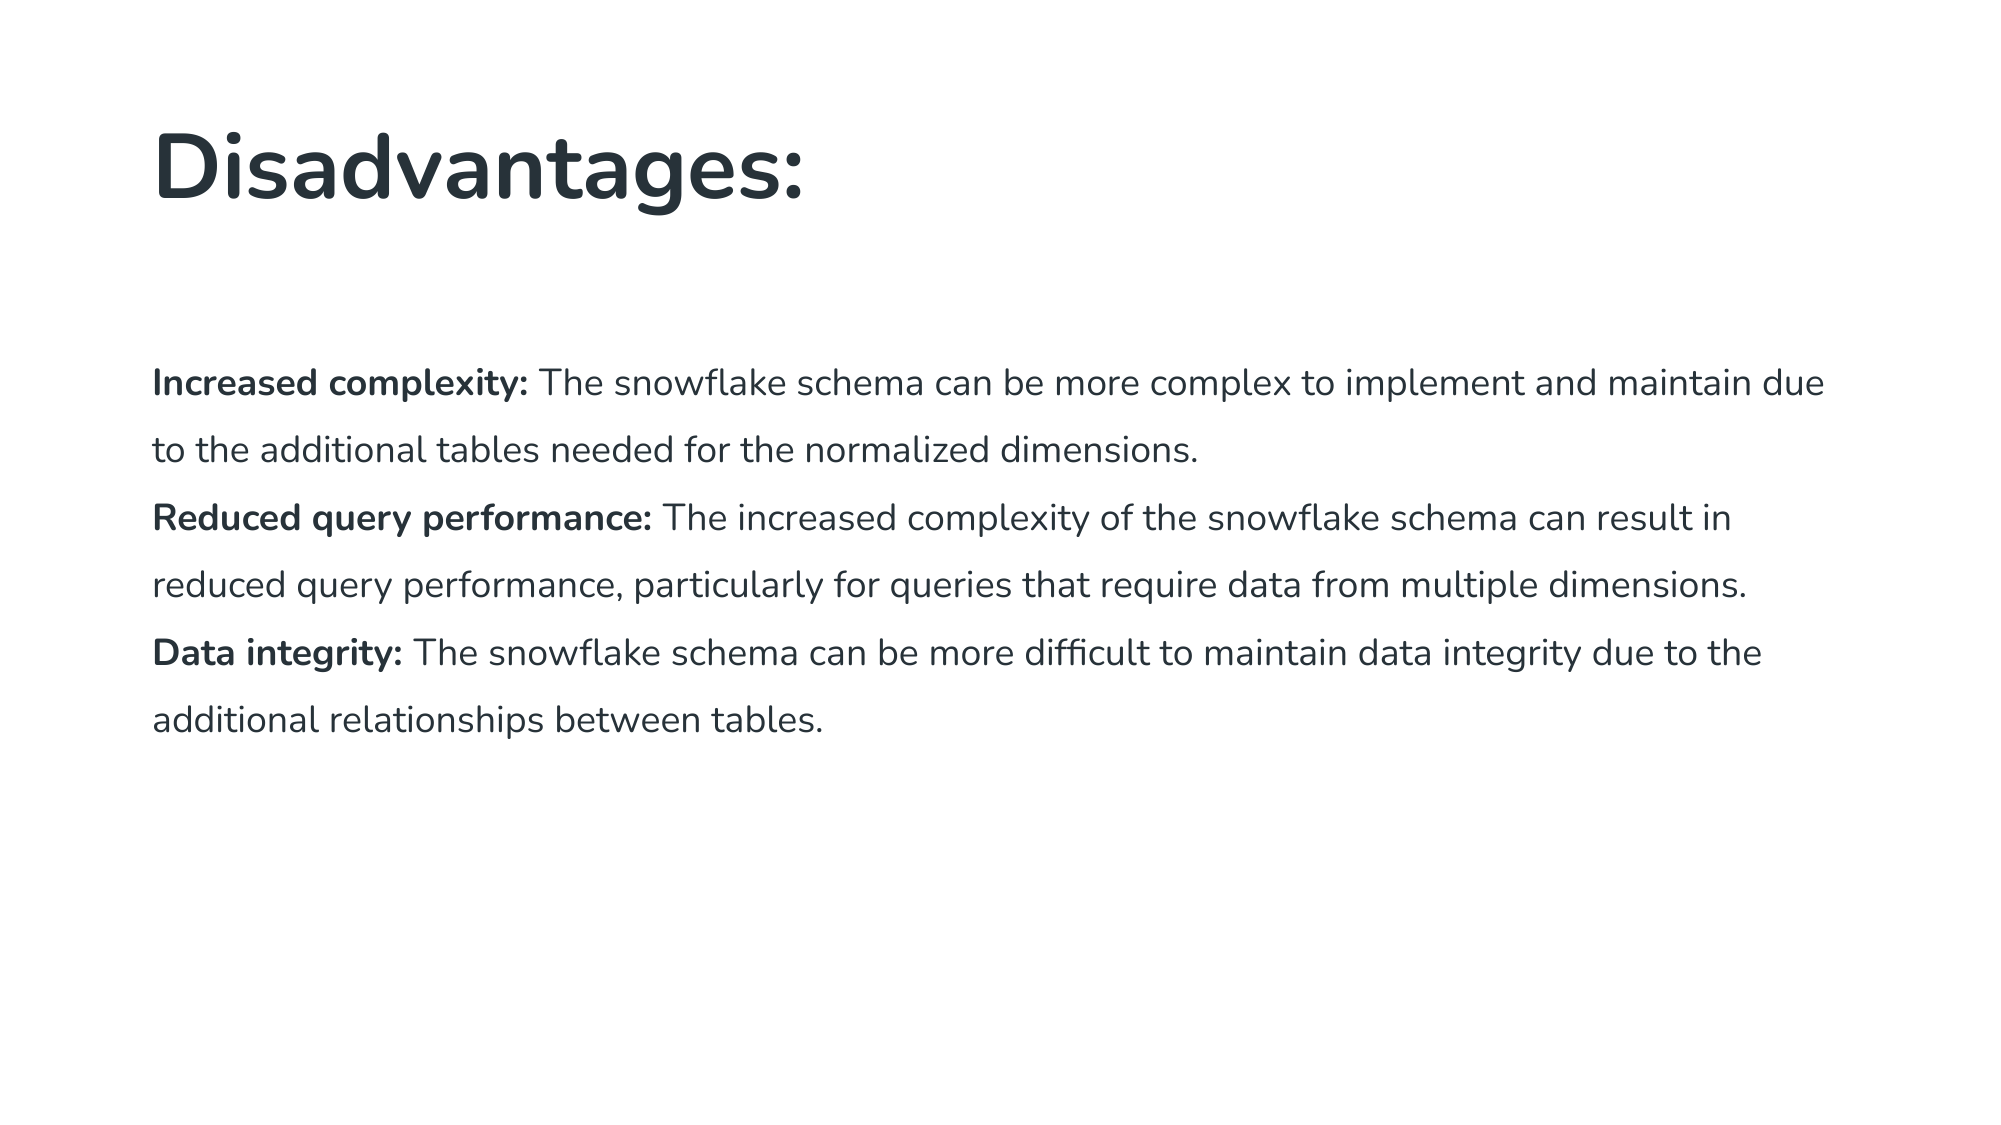

# Disadvantages:
Increased complexity: The snowflake schema can be more complex to implement and maintain due to the additional tables needed for the normalized dimensions.
Reduced query performance: The increased complexity of the snowflake schema can result in reduced query performance, particularly for queries that require data from multiple dimensions.
Data integrity: The snowflake schema can be more difficult to maintain data integrity due to the additional relationships between tables.